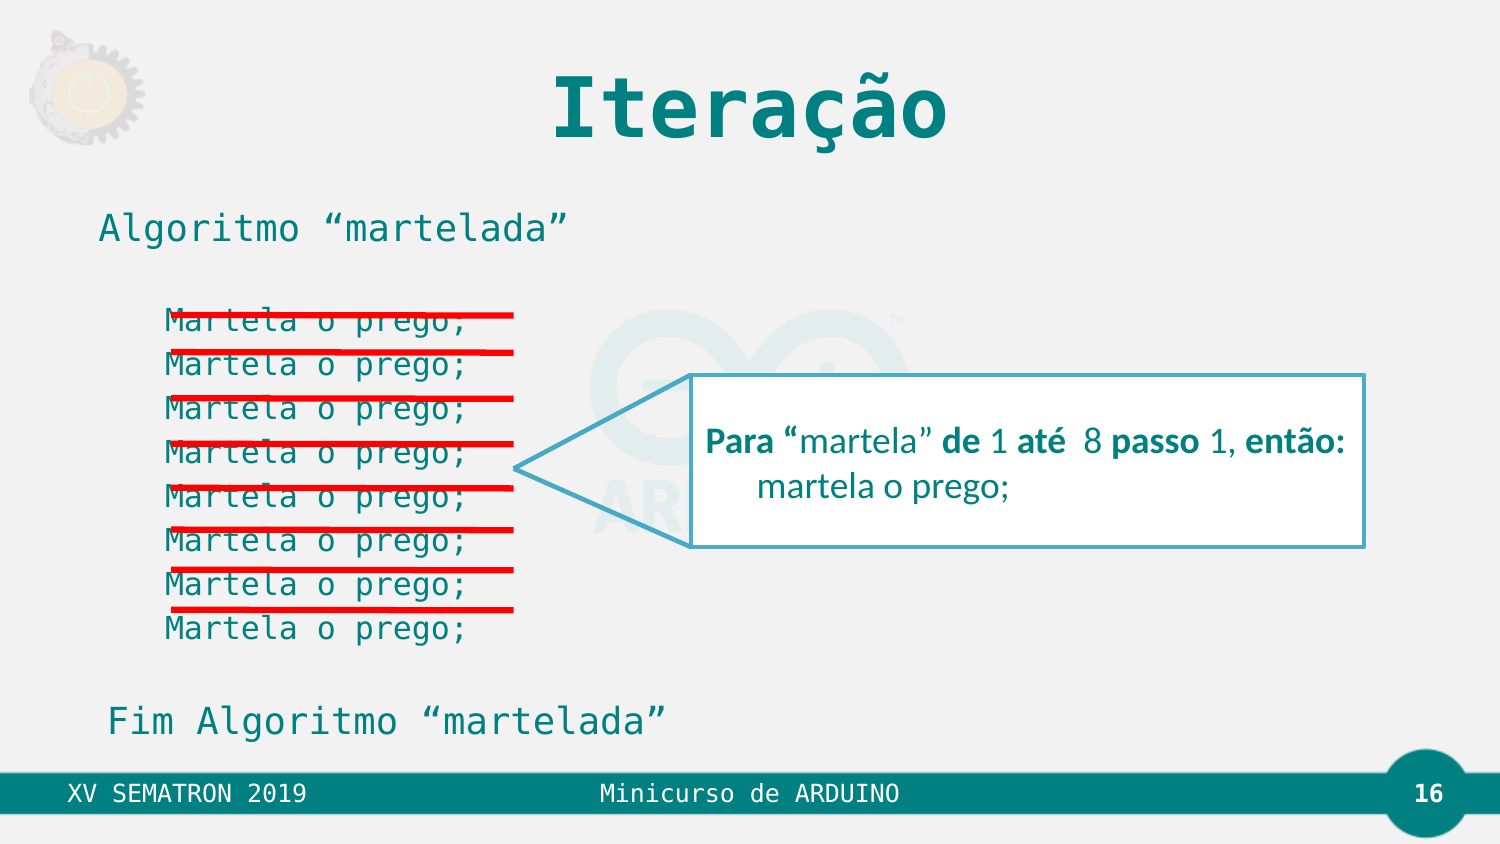

# Iteração
Algoritmo “martelada”

Martela o prego;
Martela o prego;
Martela o prego;
Martela o prego;
Martela o prego;
Martela o prego;
Martela o prego;
Martela o prego;

Fim Algoritmo “martelada”

Para “martela” de 1 até  8 passo 1, então:
      martela o prego;
   16